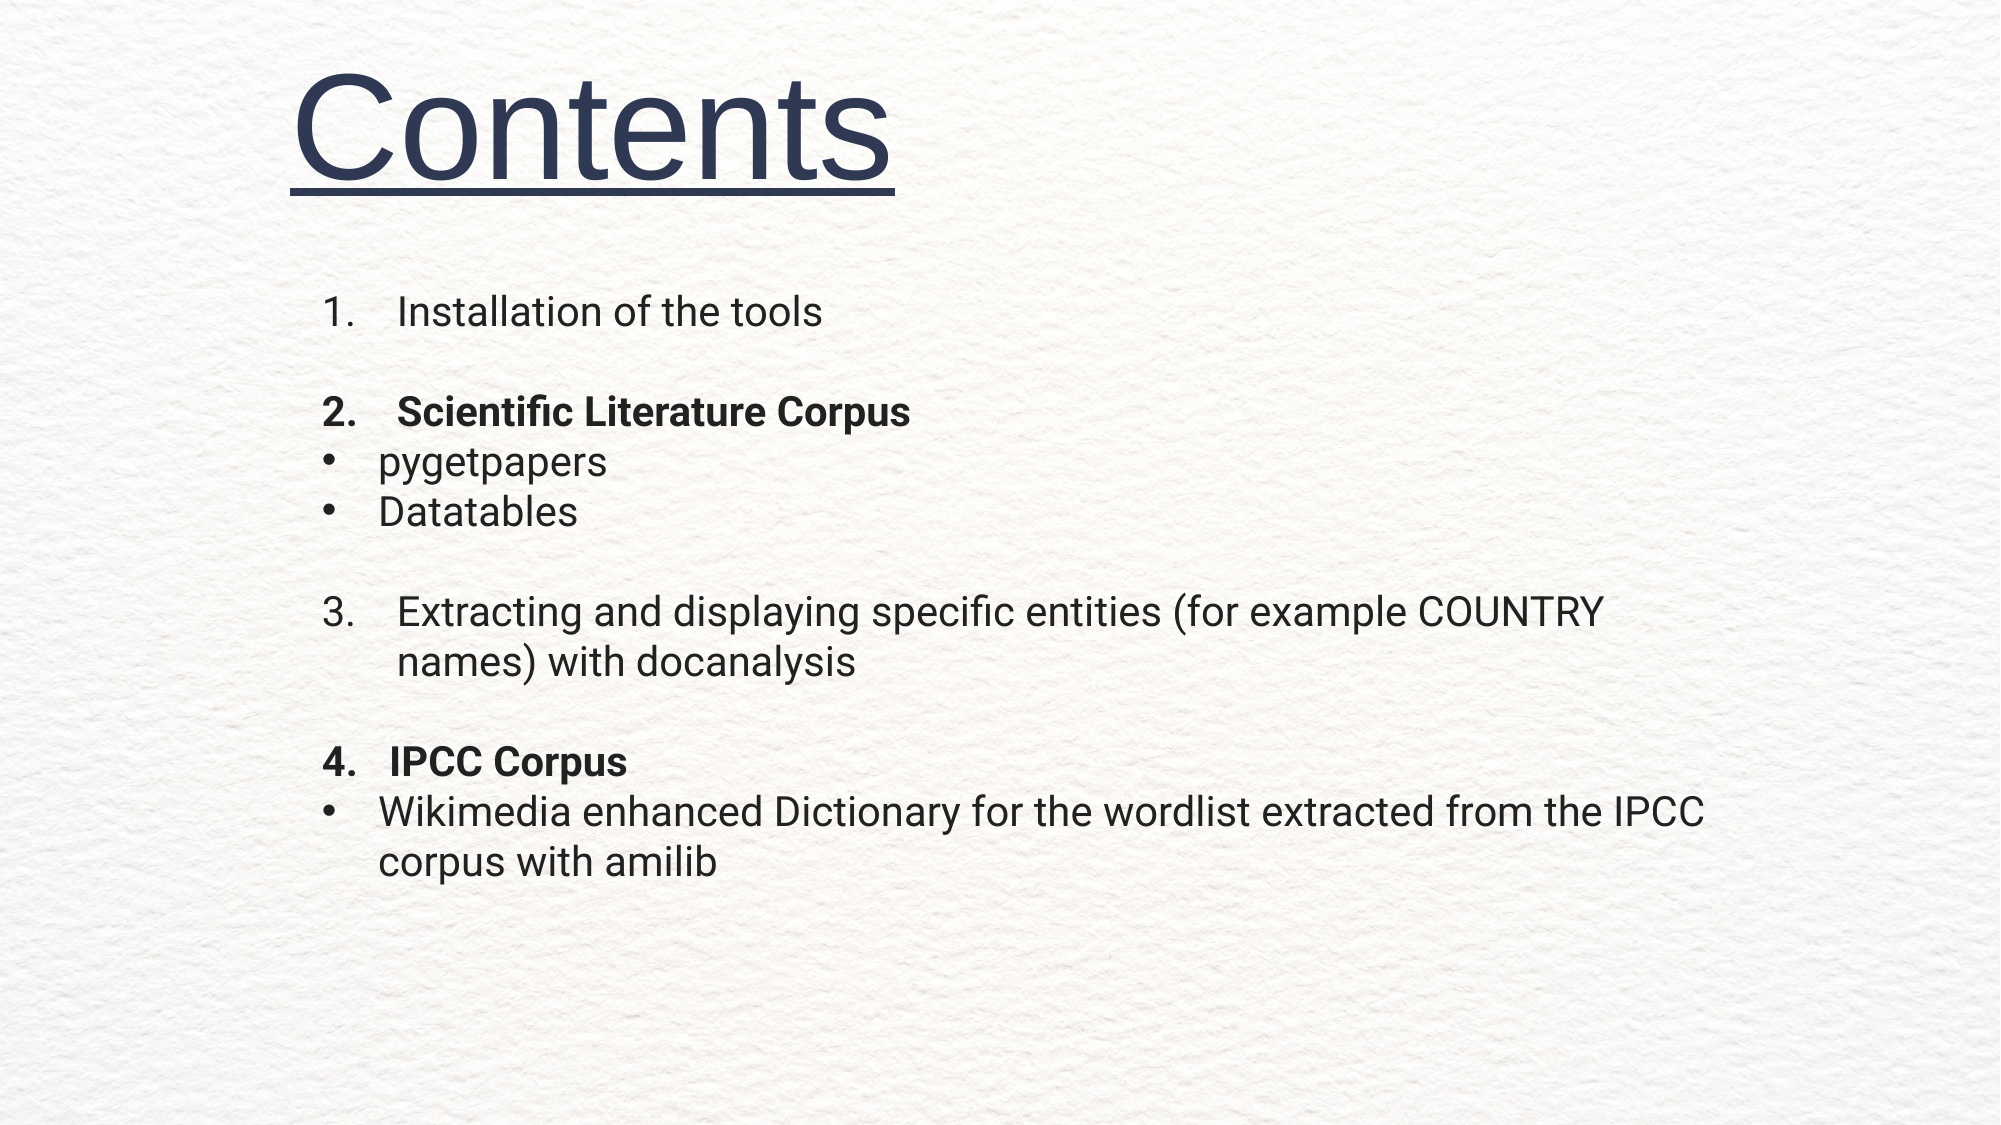

Contents
Installation of the tools

Scientific Literature Corpus
pygetpapers
Datatables

Extracting and displaying specific entities (for example COUNTRY names) with docanalysis

4.   IPCC Corpus
Wikimedia enhanced Dictionary for the wordlist extracted from the IPCC corpus with amilib